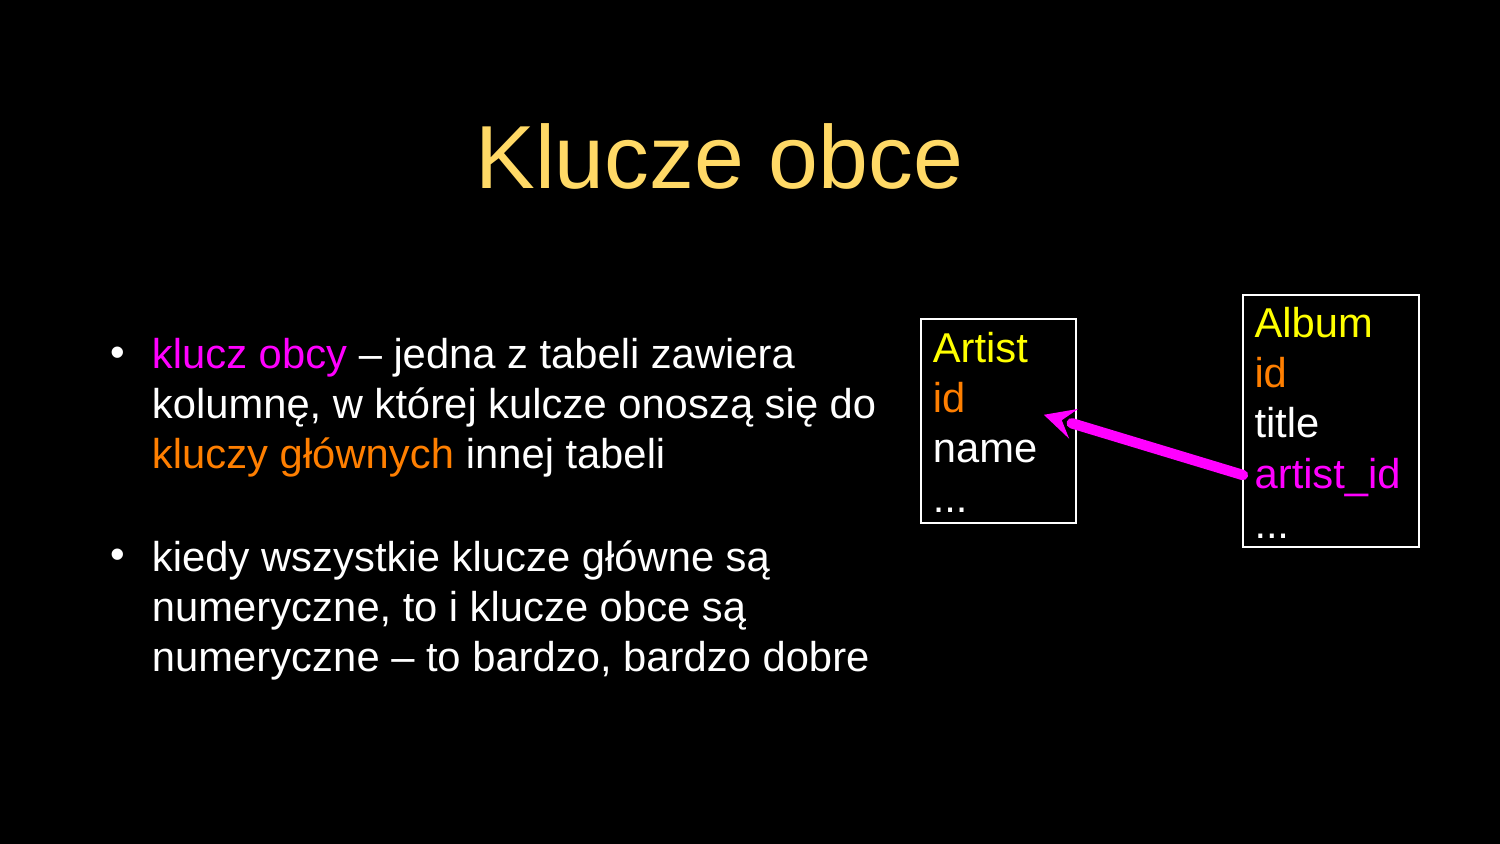

# Klucze obce
klucz obcy – jedna z tabeli zawiera kolumnę, w której kulcze onoszą się do kluczy głównych innej tabeli
kiedy wszystkie klucze główne są numeryczne, to i klucze obce są numeryczne – to bardzo, bardzo dobre
 Album
 id
 title
 artist_id
 ...
 Artist
 id
 name
 ...